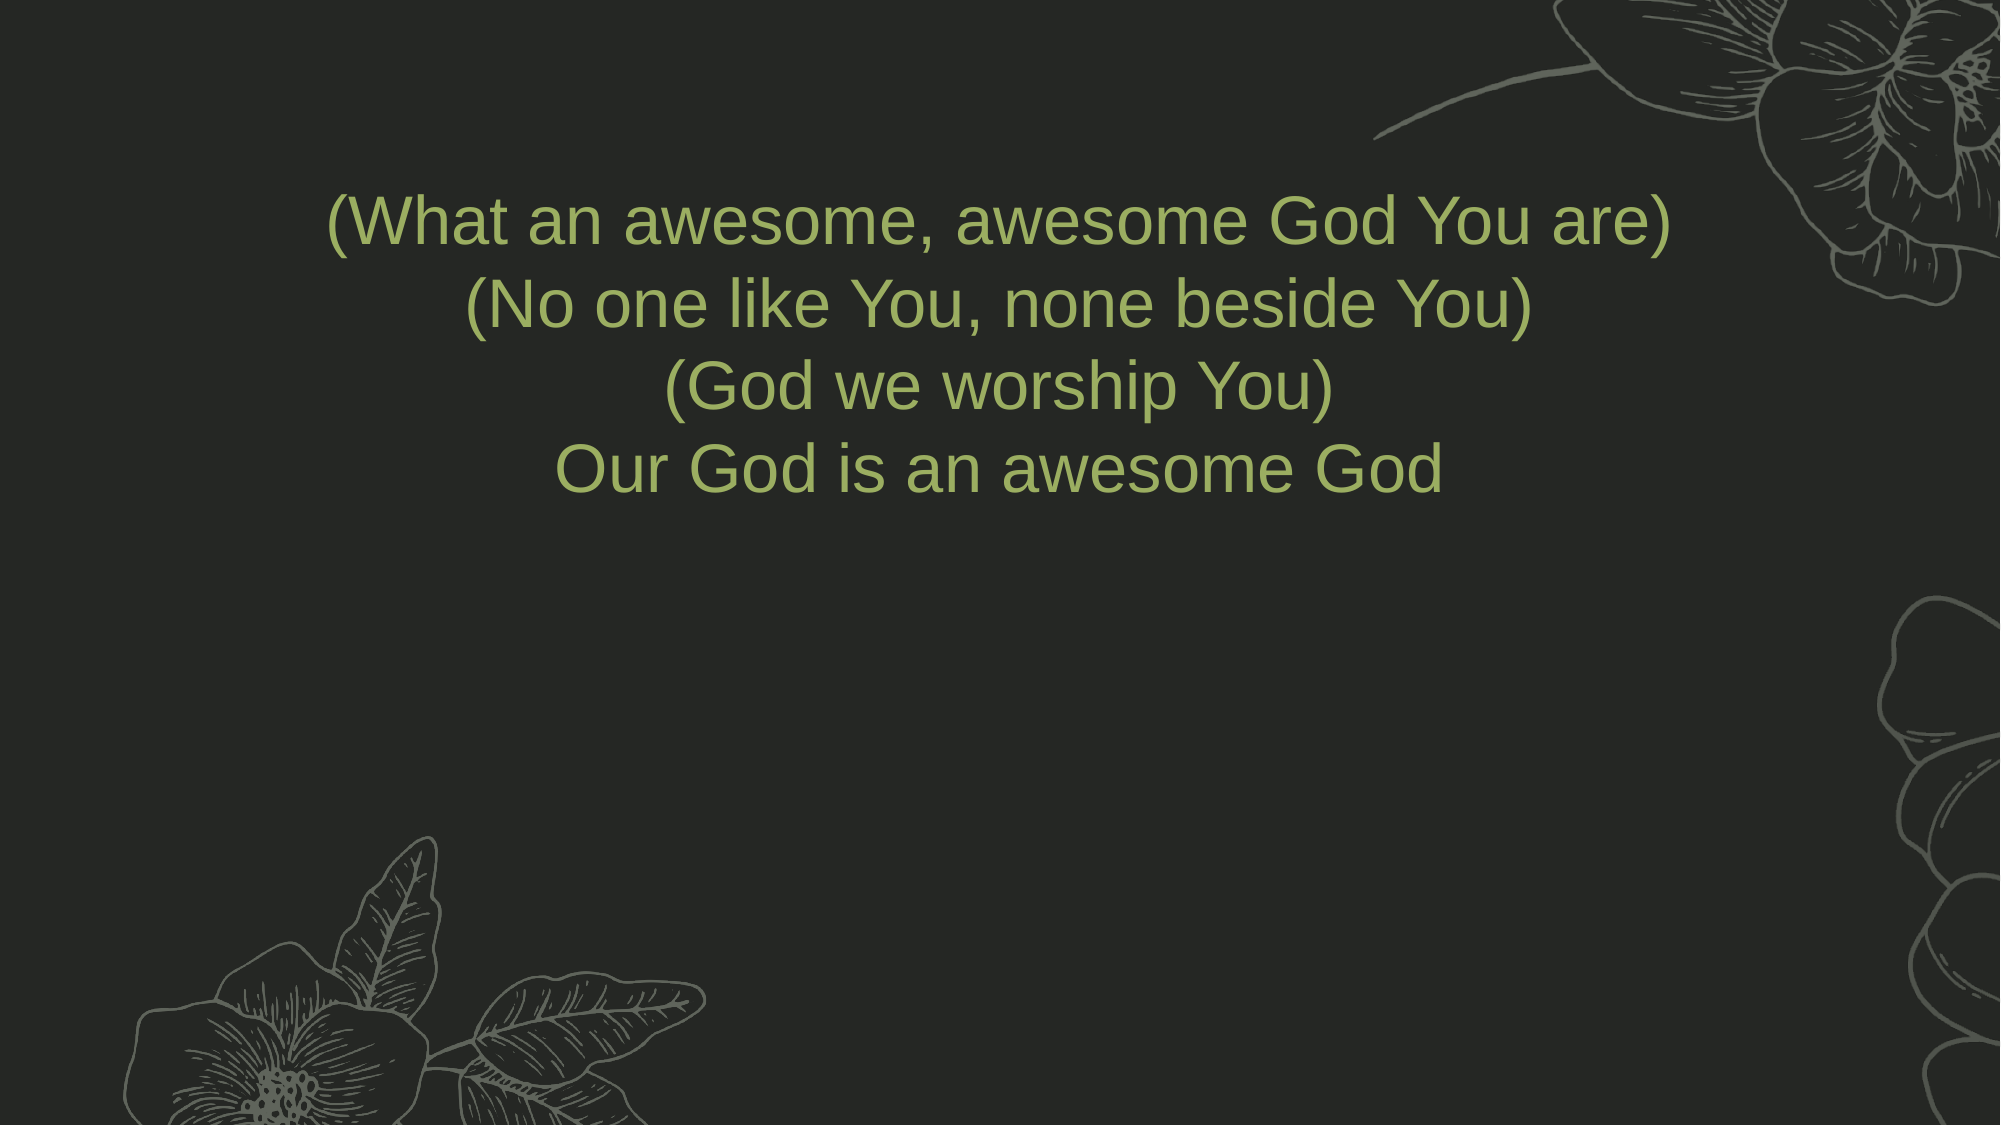

(What an awesome, awesome God You are)
(No one like You, none beside You)
(God we worship You)
Our God is an awesome God